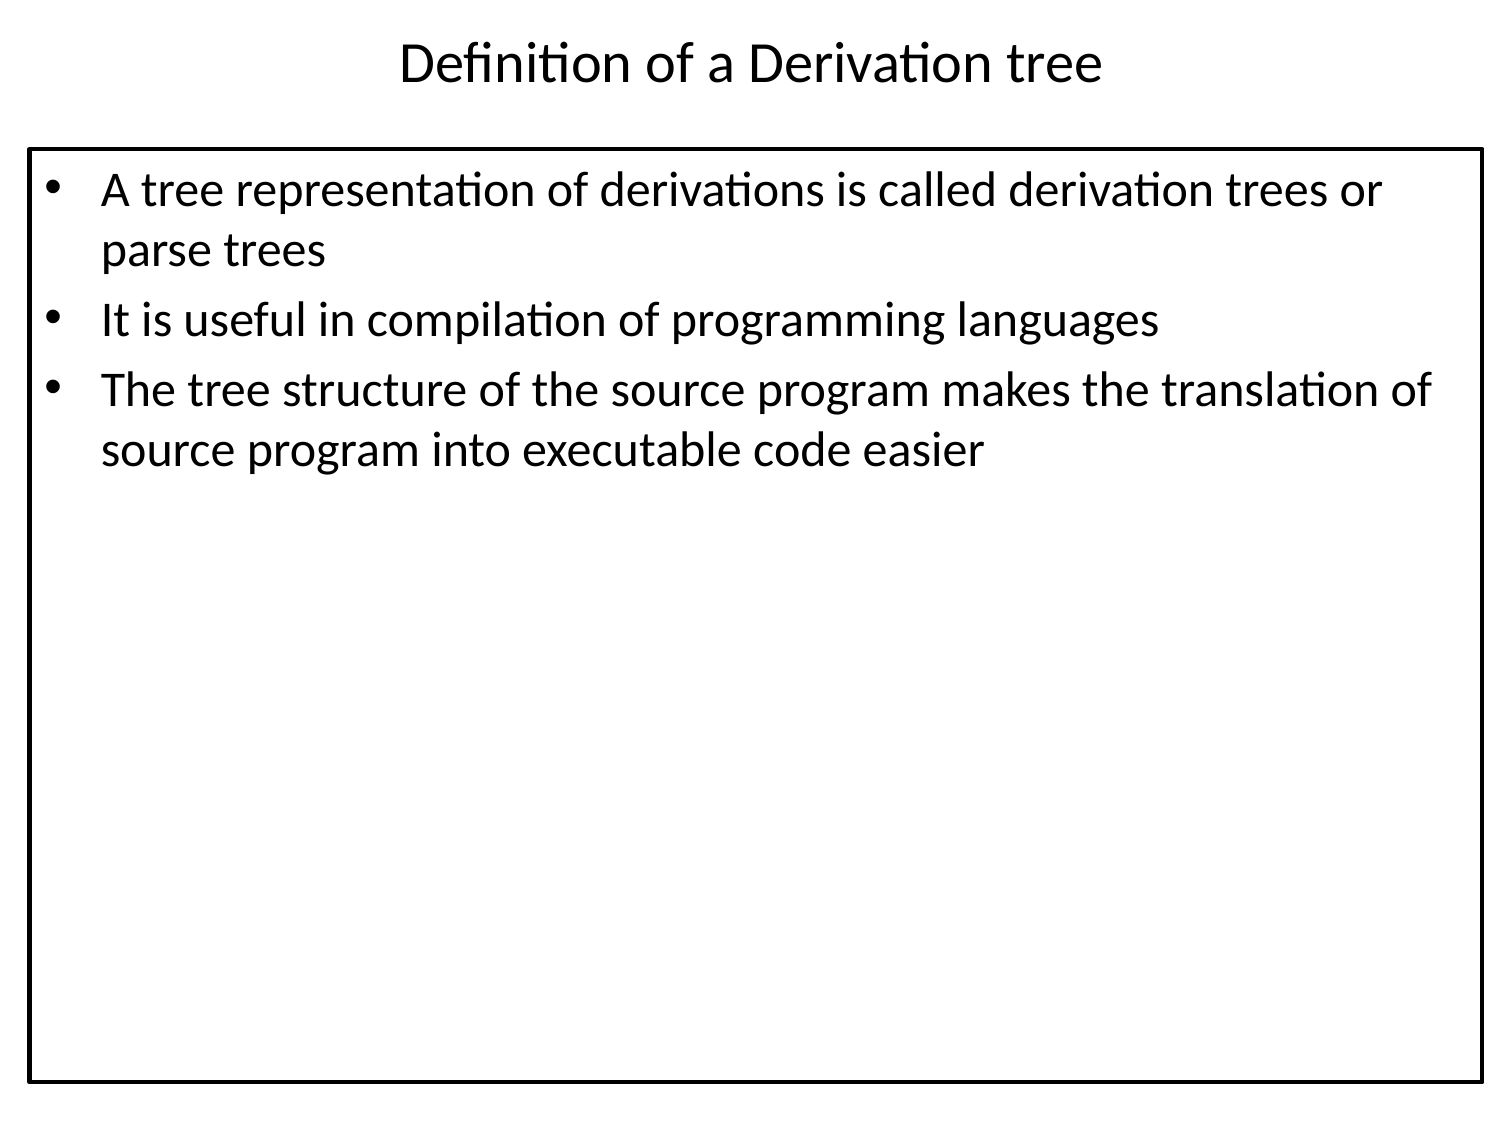

# Definition of a Derivation tree
A tree representation of derivations is called derivation trees or parse trees
It is useful in compilation of programming languages
The tree structure of the source program makes the translation of source program into executable code easier
44